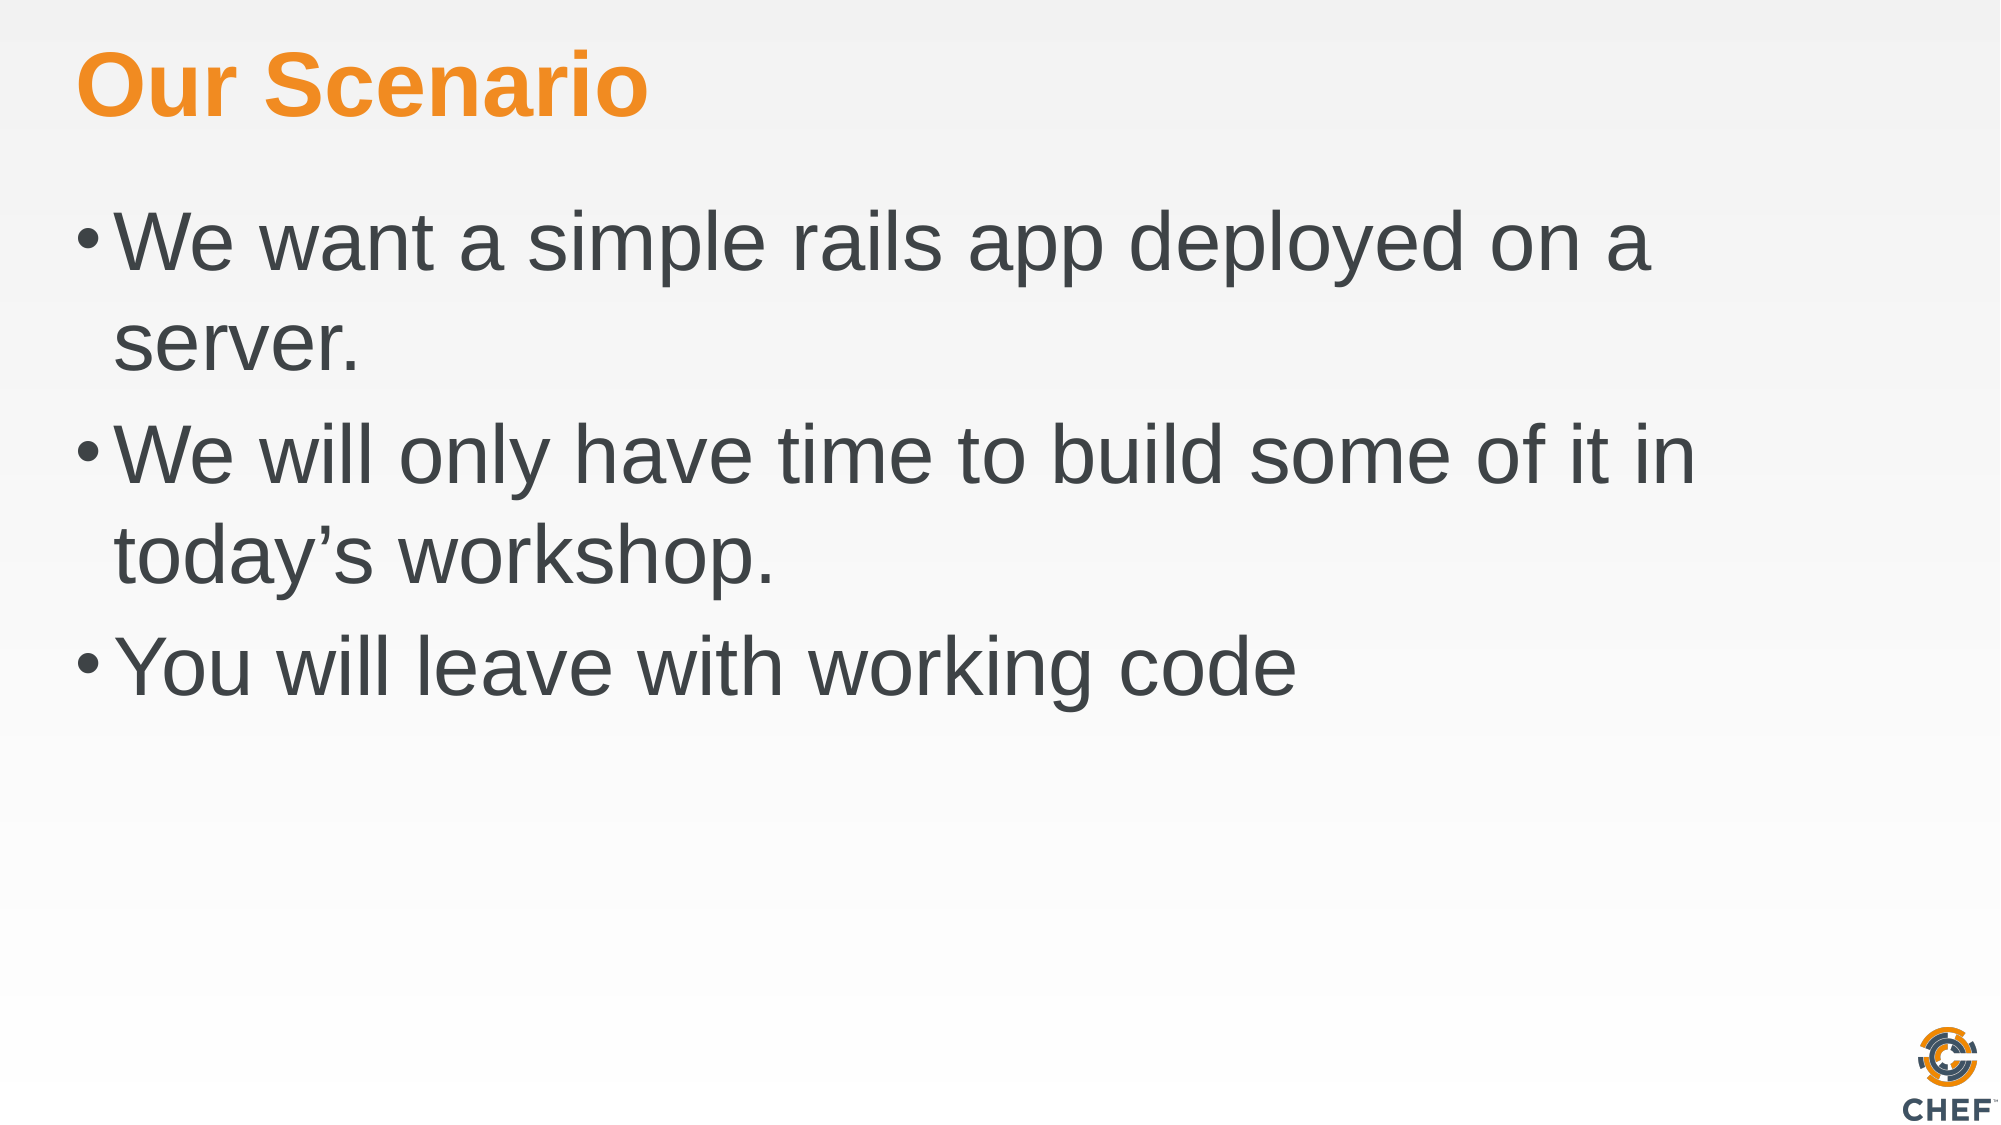

# Our Scenario
We want a simple rails app deployed on a server.
We will only have time to build some of it in today’s workshop.
You will leave with working code